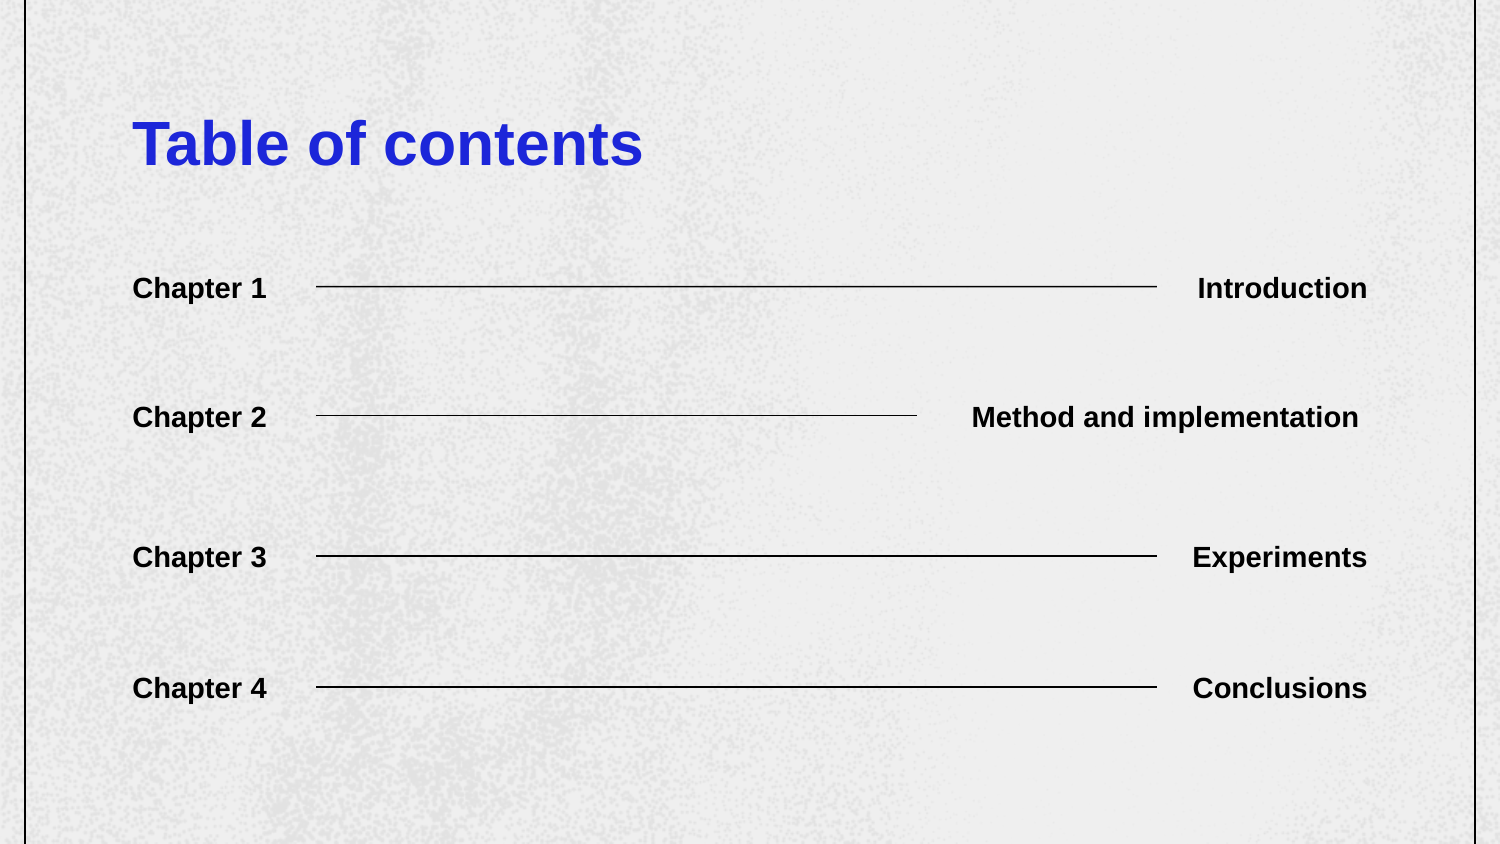

Table of contents
# Chapter 1
Introduction
Chapter 2
Method and implementation
Chapter 3
Experiments
Chapter 4
Conclusions